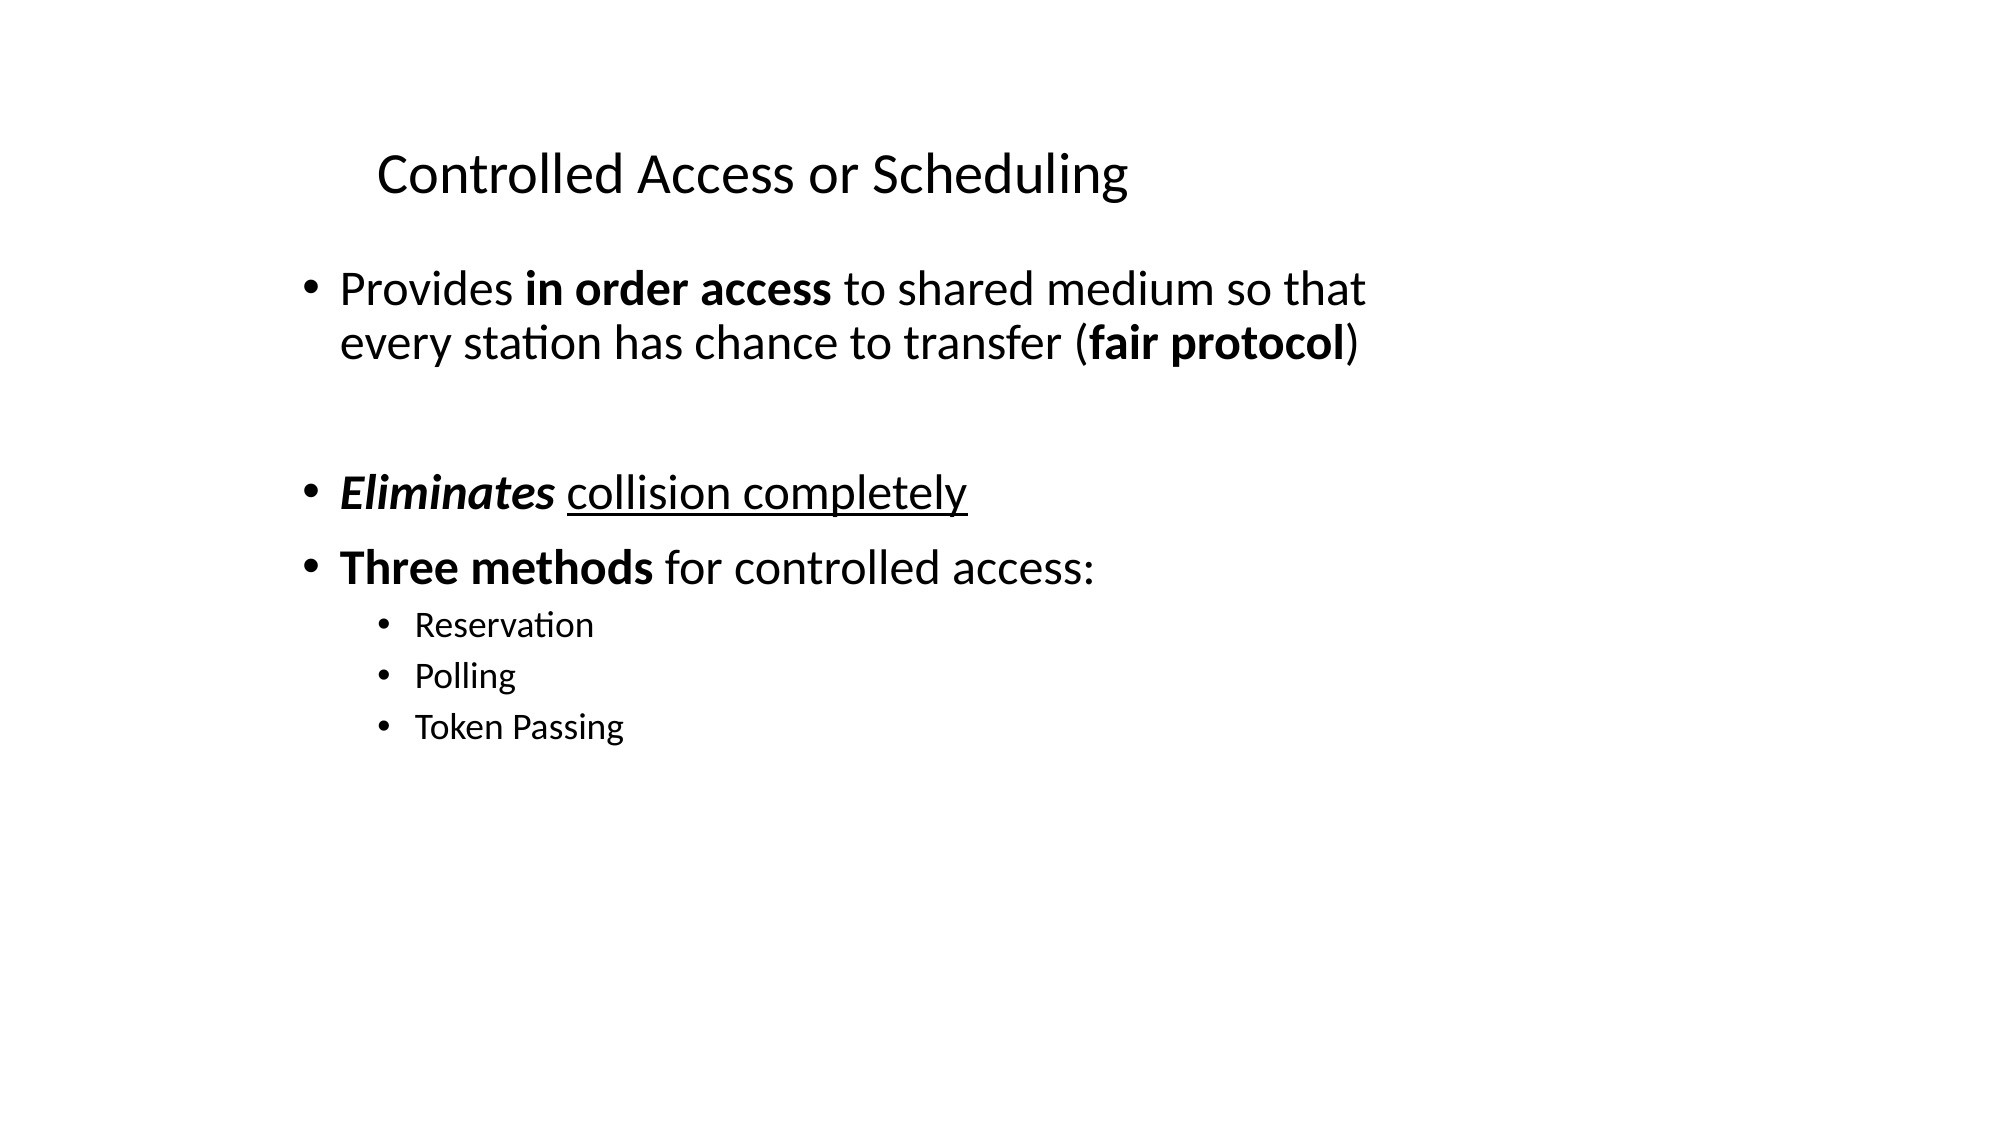

# Controlled Access or Scheduling
Provides in order access to shared medium so that every station has chance to transfer (fair protocol)

Eliminates collision completely
Three methods for controlled access:
Reservation
Polling
Token Passing